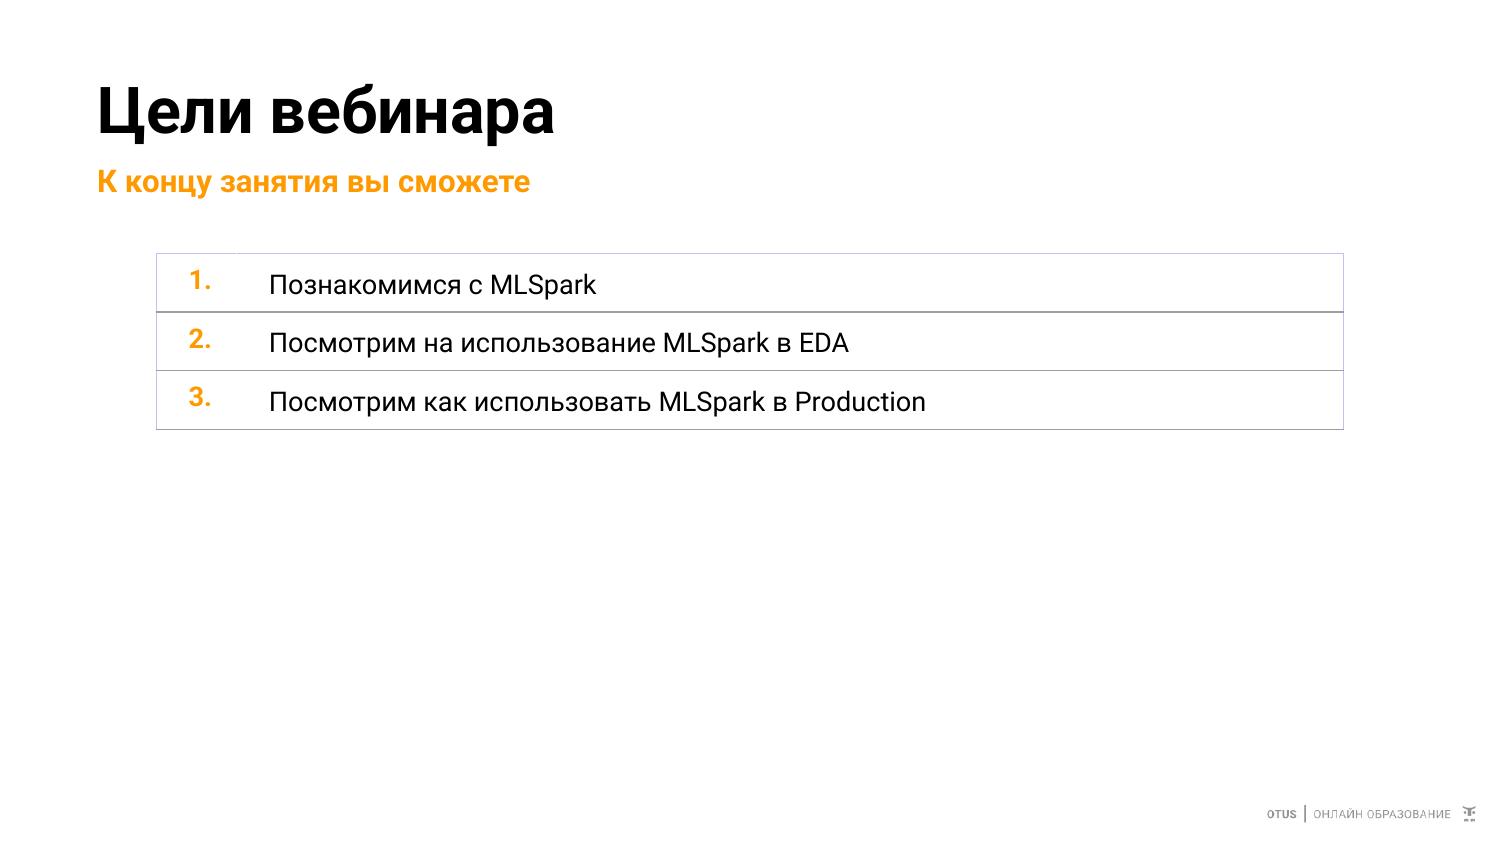

# Цели вебинара
К концу занятия вы сможете
| 1. | Познакомимся с MLSpark |
| --- | --- |
| 2. | Посмотрим на использование MLSpark в EDA |
| 3. | Посмотрим как использовать MLSpark в Production |